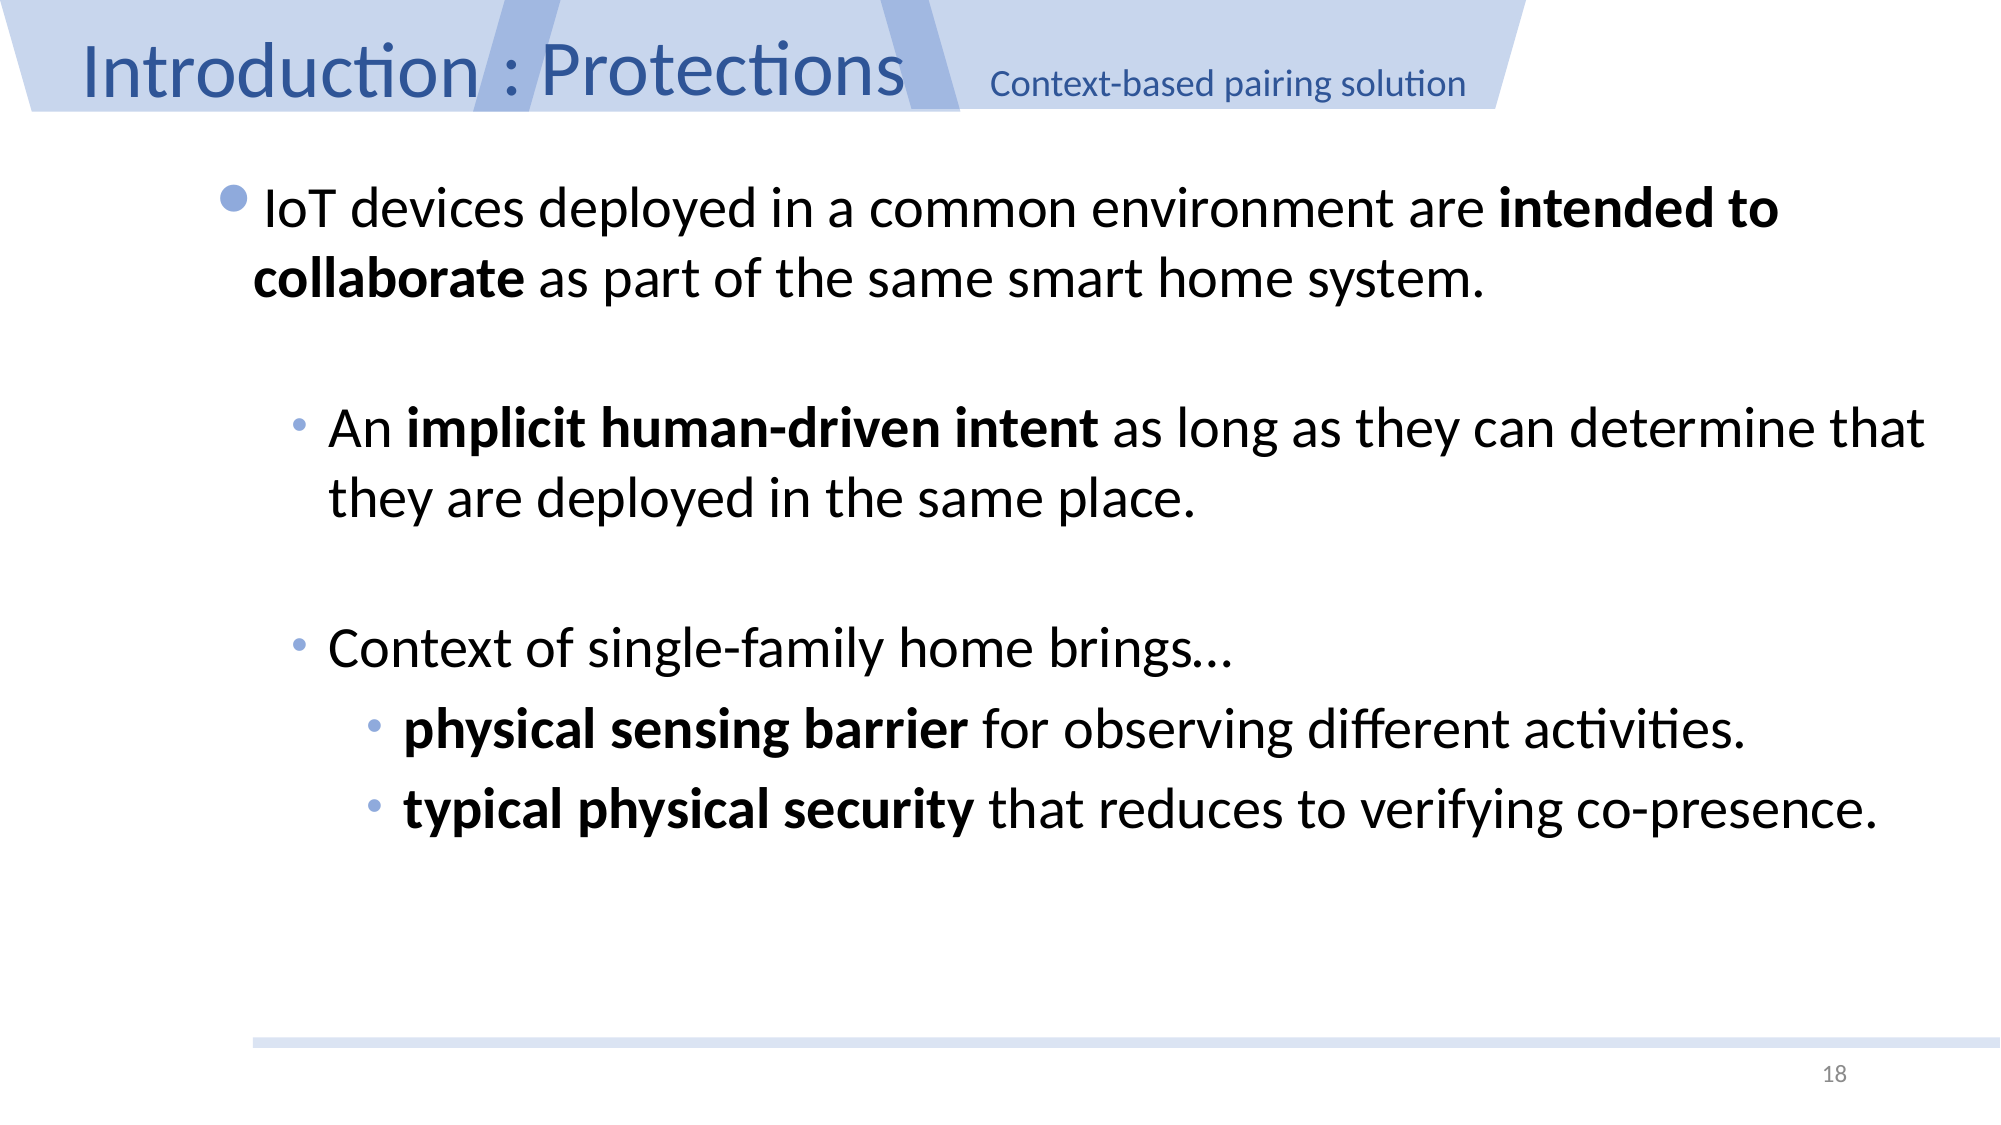

: Protections
Context-based pairing solution
# Introduction
IoT devices deployed in a common environment are intended to collaborate as part of the same smart home system.
An implicit human-driven intent as long as they can determine that they are deployed in the same place.
Context of single-family home brings…
physical sensing barrier for observing different activities.
typical physical security that reduces to verifying co-presence.

18